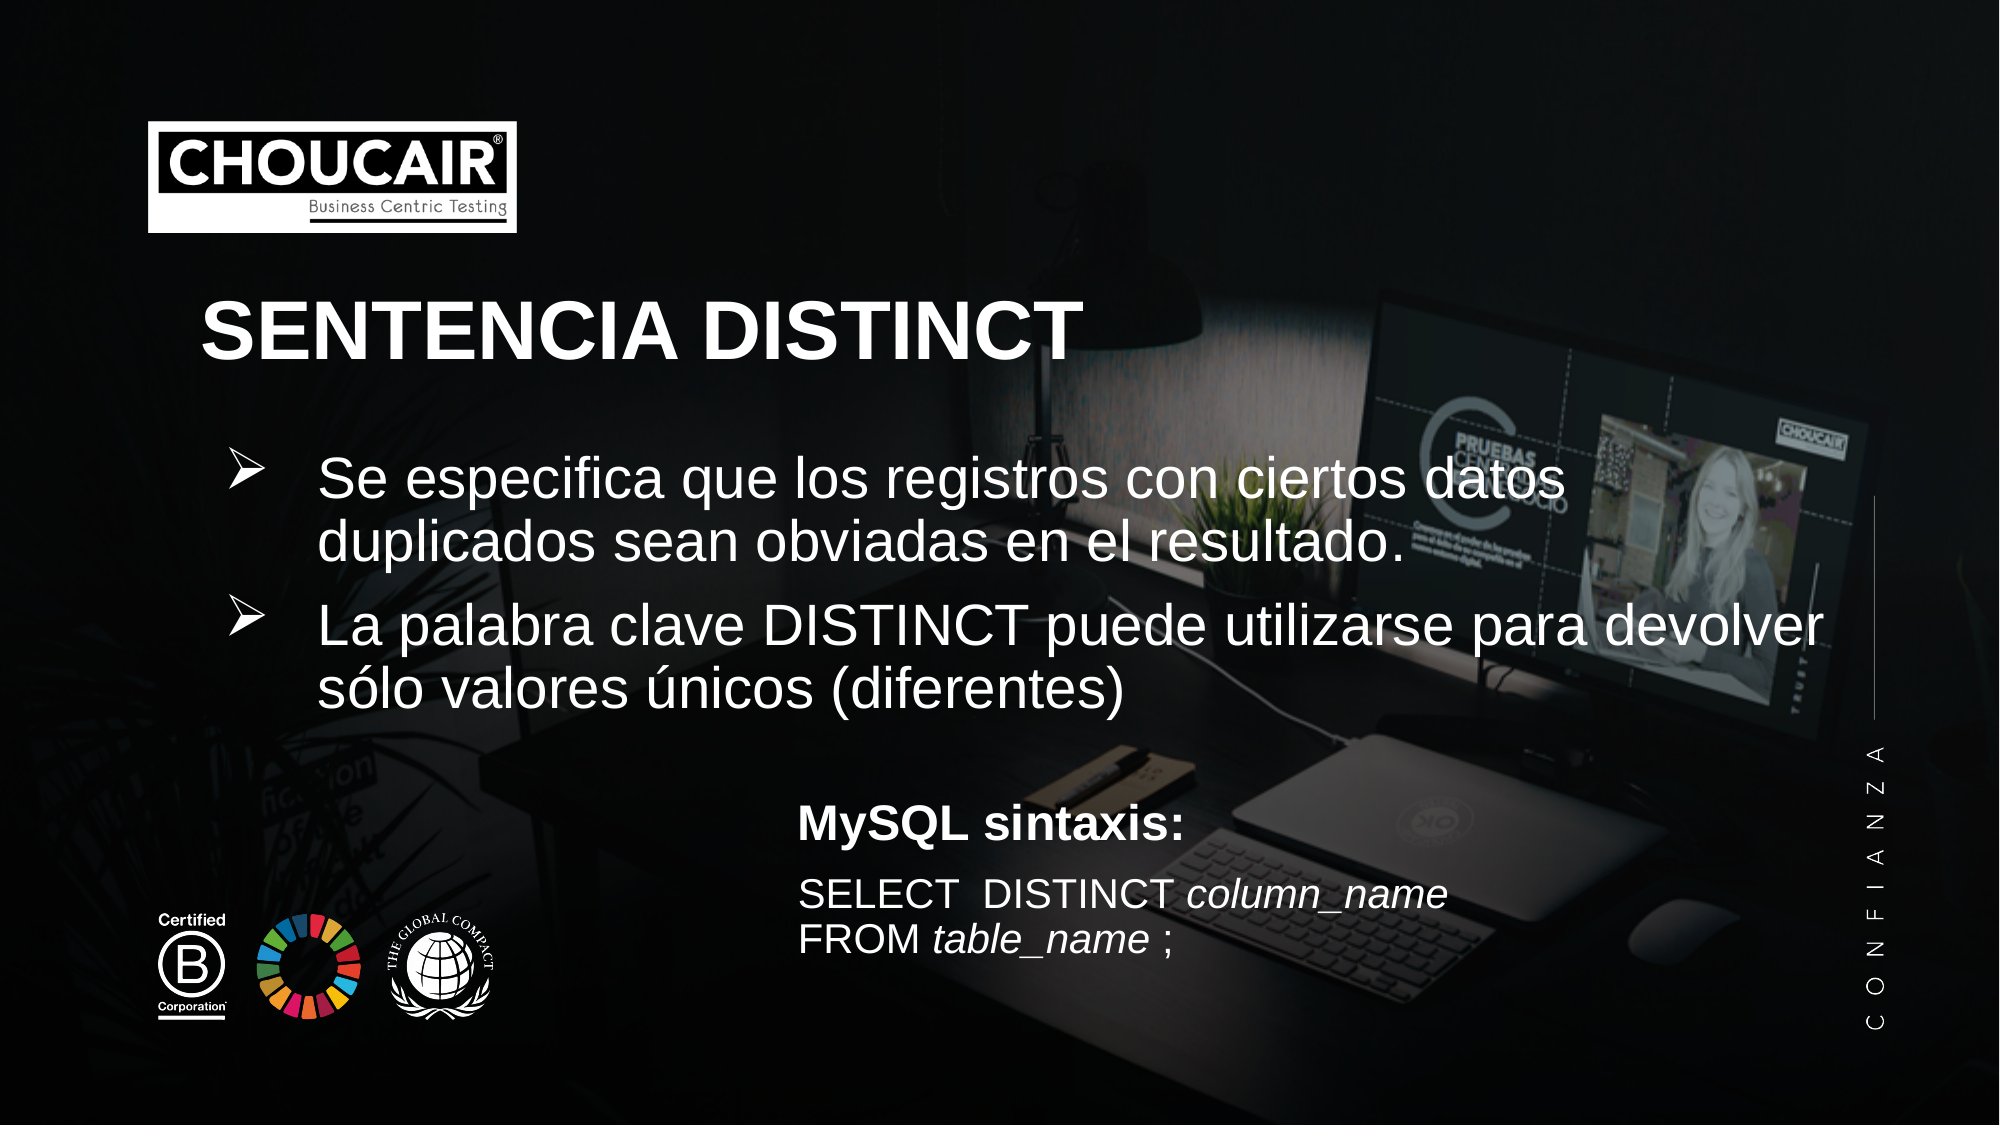

SENTENCIA DISTINCT

Se especifica que los registros con ciertos datos duplicados sean obviadas en el resultado.
La palabra clave DISTINCT puede utilizarse para devolver sólo valores únicos (diferentes)
MySQL sintaxis:
SELECT  DISTINCT column_name 
FROM table_name ;